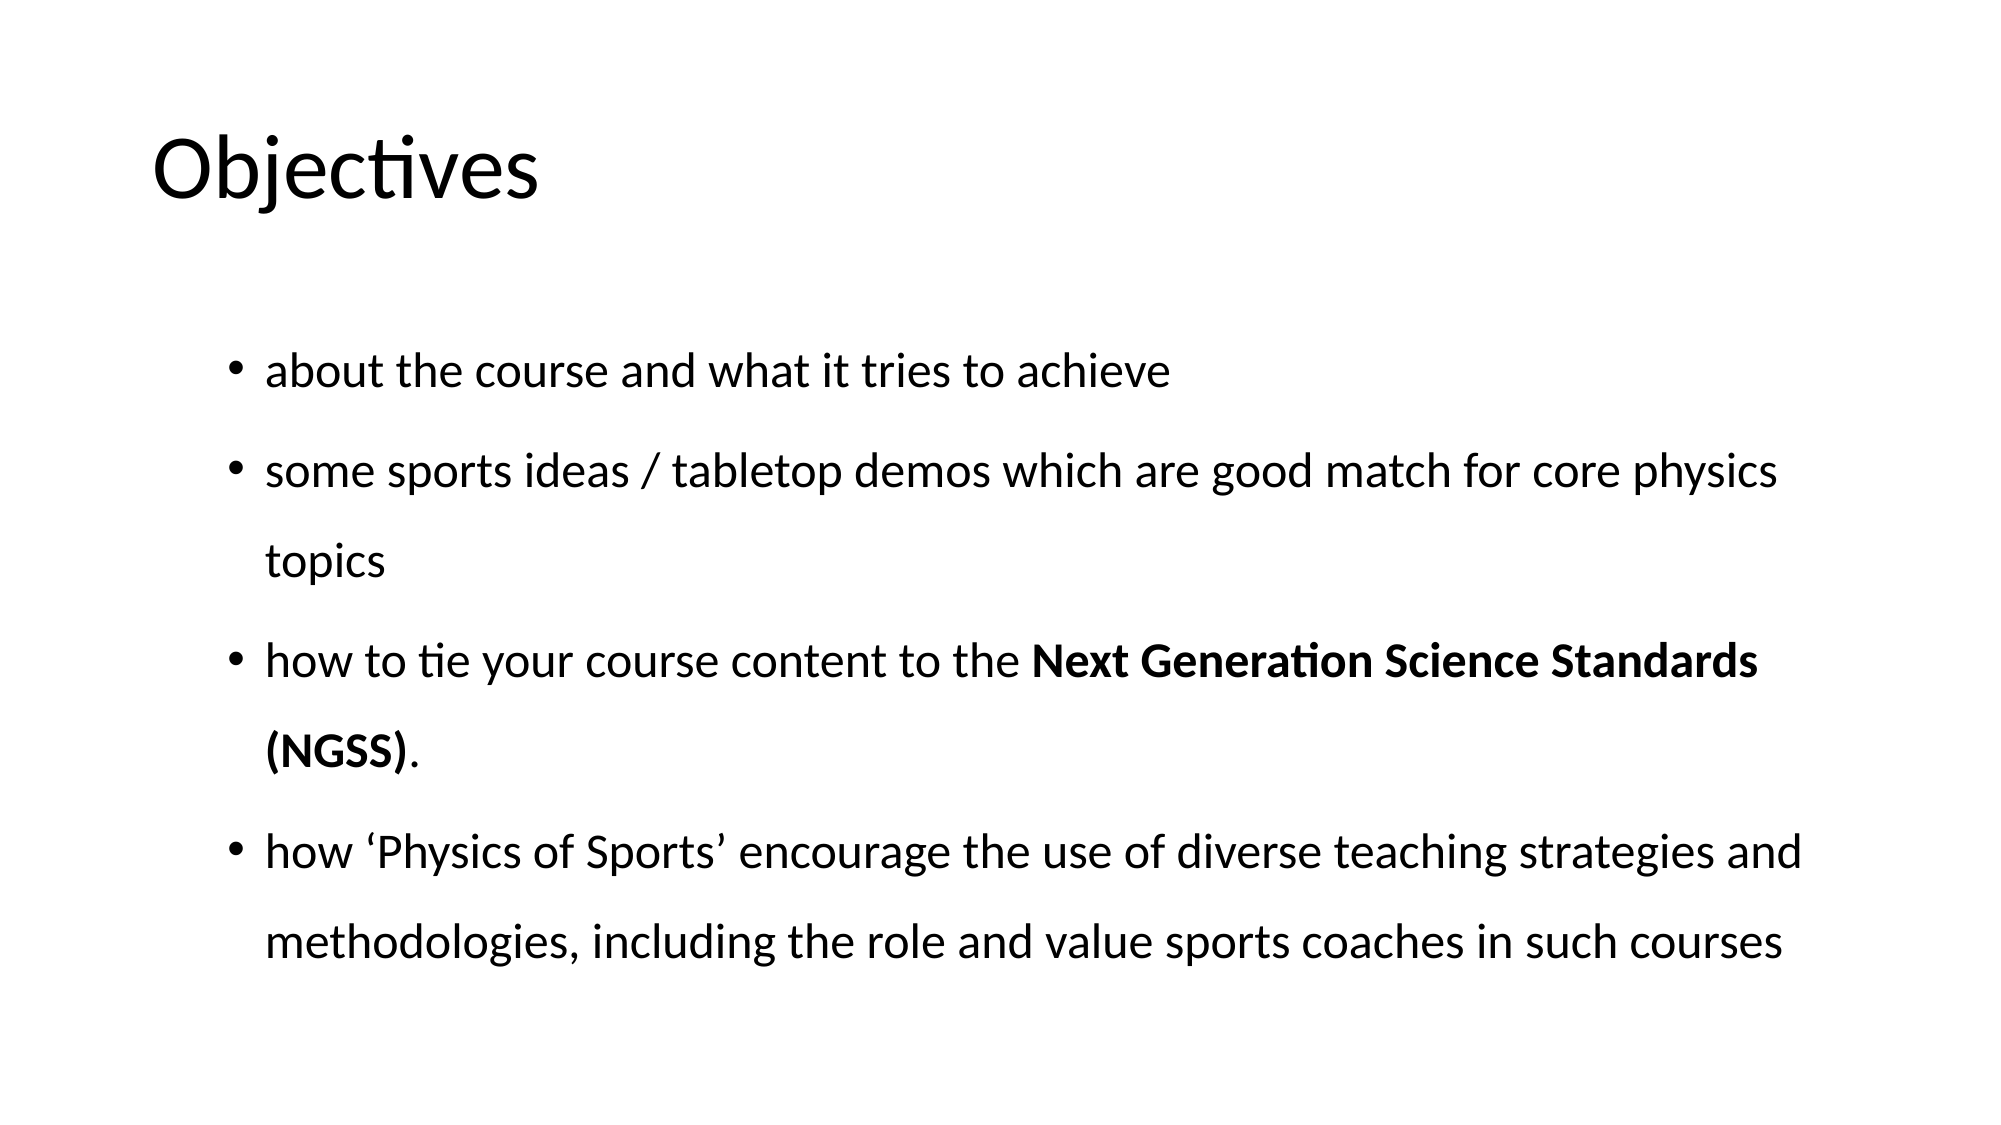

# Objectives
about the course and what it tries to achieve
some sports ideas / tabletop demos which are good match for core physics topics
how to tie your course content to the Next Generation Science Standards (NGSS).
how ‘Physics of Sports’ encourage the use of diverse teaching strategies and methodologies, including the role and value sports coaches in such courses